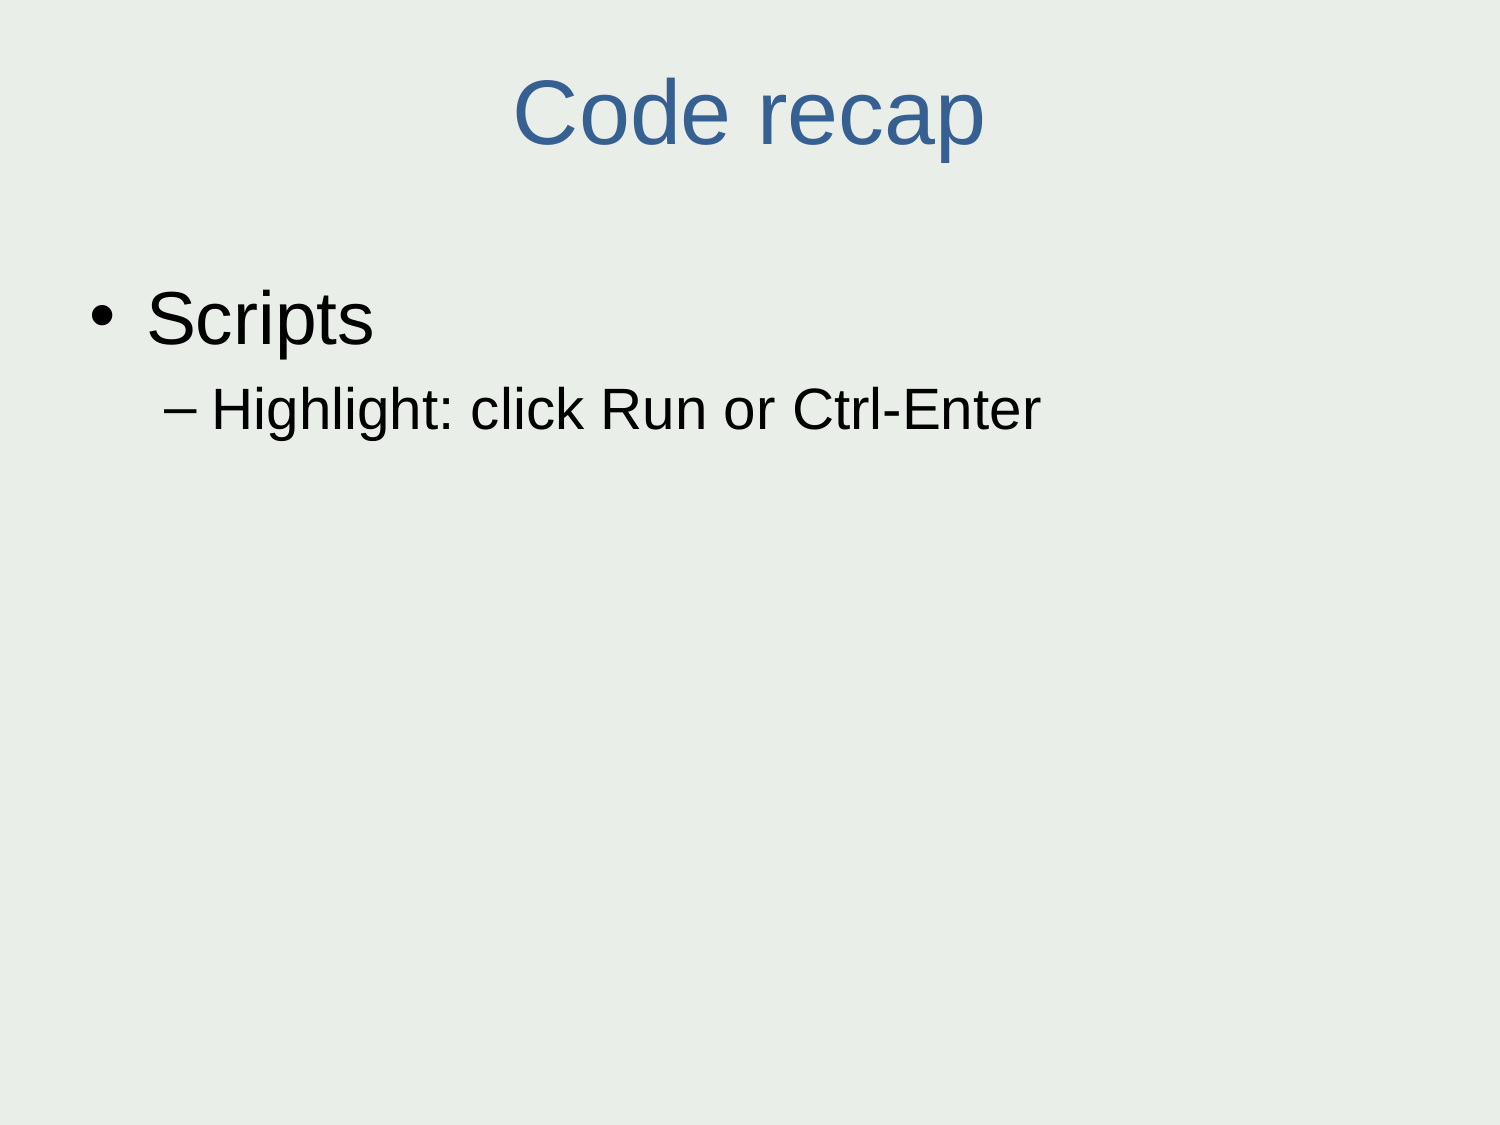

# Code recap
Scripts
Highlight: click Run or Ctrl-Enter